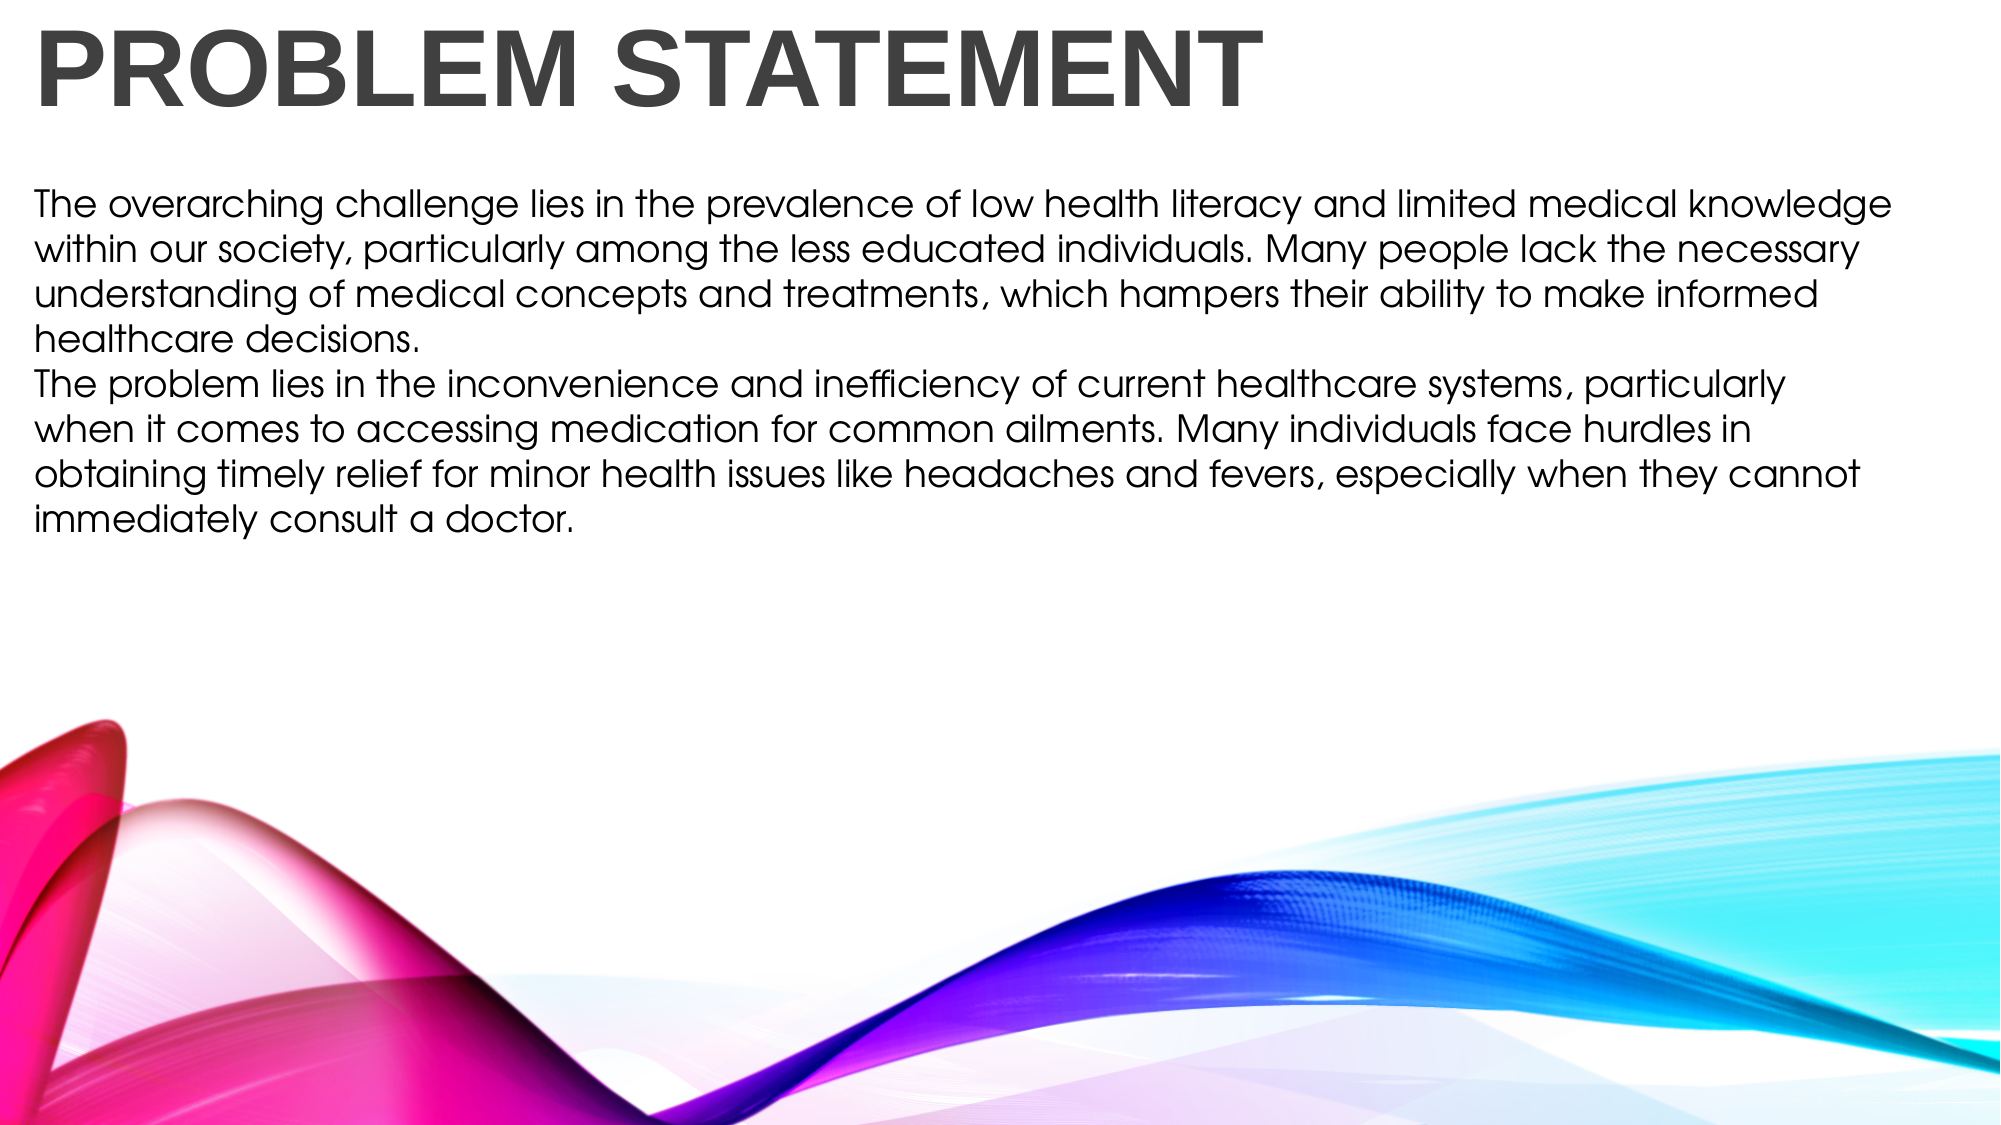

PROBLEM STATEMENT
The overarching challenge lies in the prevalence of low health literacy and limited medical knowledge within our society, particularly among the less educated individuals. Many people lack the necessary understanding of medical concepts and treatments, which hampers their ability to make informed healthcare decisions.
The problem lies in the inconvenience and inefficiency of current healthcare systems, particularly when it comes to accessing medication for common ailments. Many individuals face hurdles in obtaining timely relief for minor health issues like headaches and fevers, especially when they cannot immediately consult a doctor.